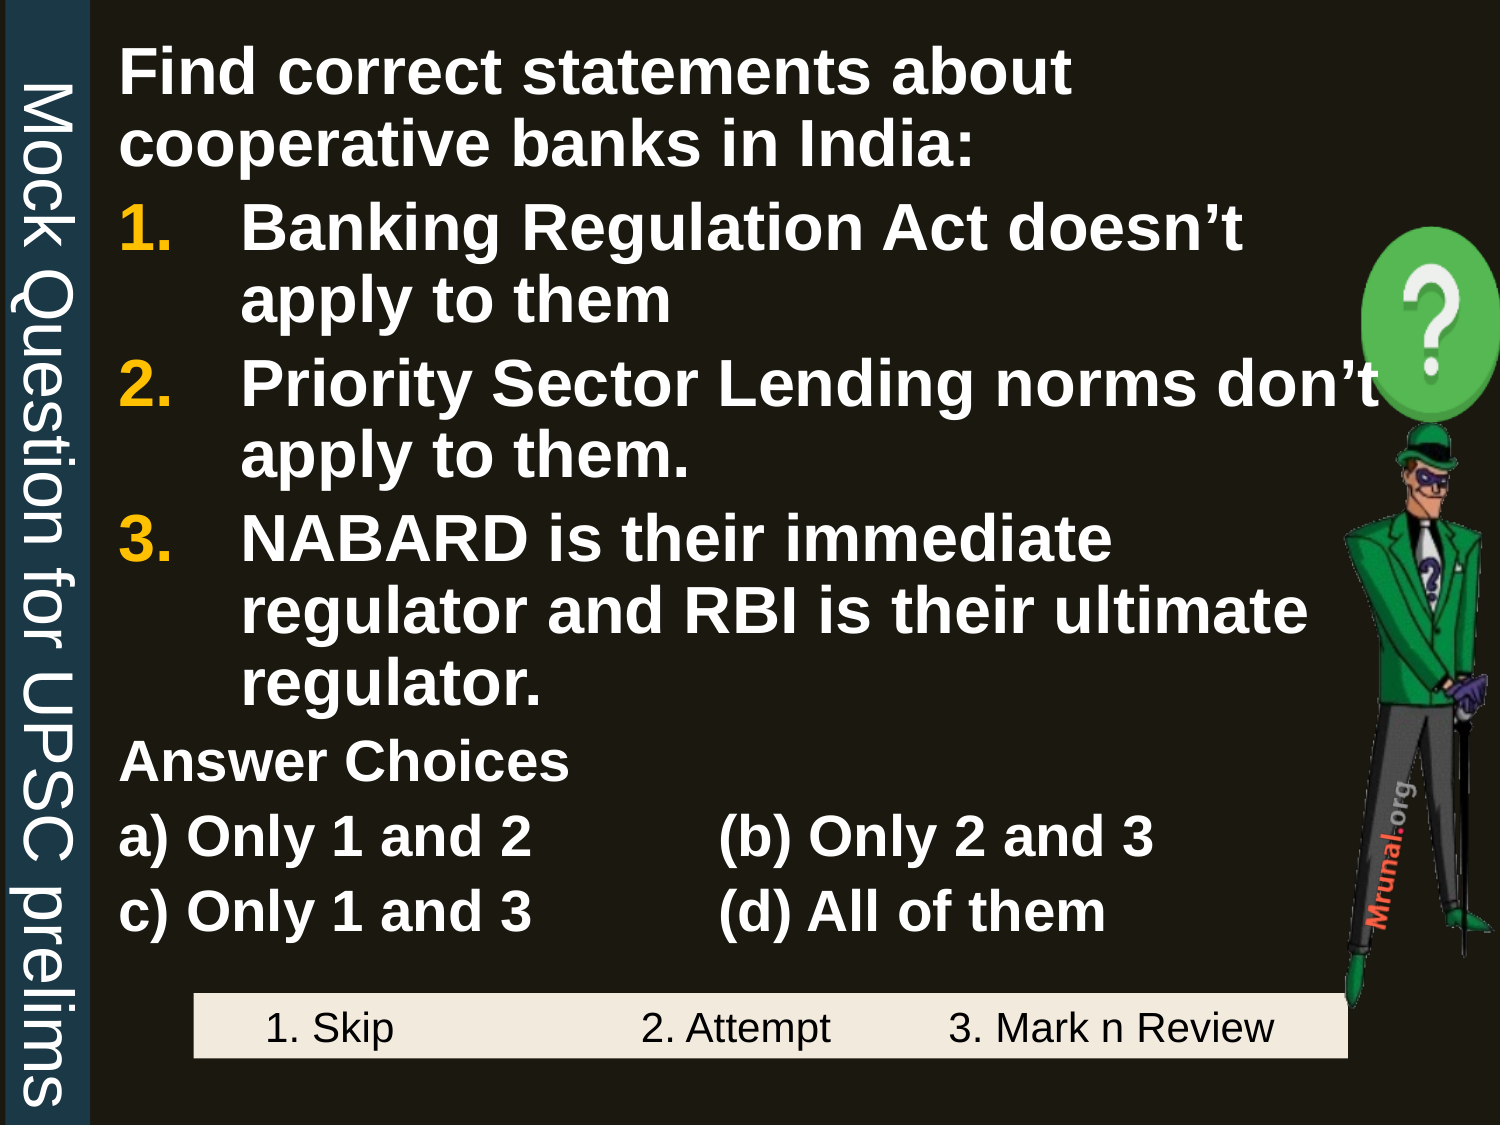

Mock Question for UPSC prelims
Find correct statements about cooperative banks in India:
Banking Regulation Act doesn’t apply to them
Priority Sector Lending norms don’t apply to them.
NABARD is their immediate regulator and RBI is their ultimate regulator.
Answer Choices
a) Only 1 and 2 		(b) Only 2 and 3
c) Only 1 and 3 		(d) All of them